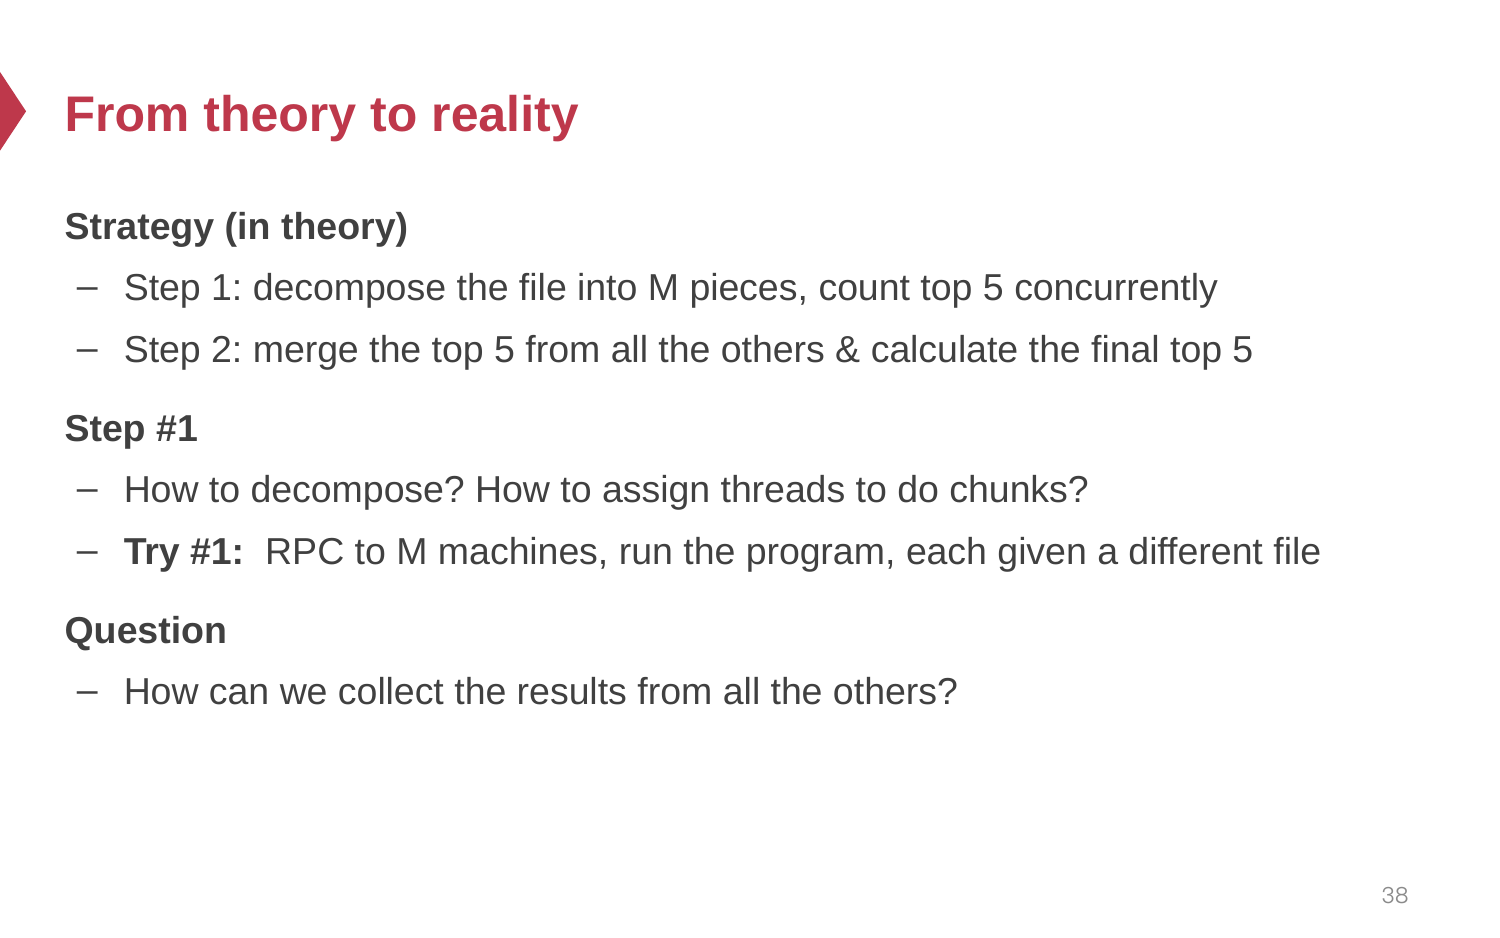

# From theory to reality
Strategy (in theory)
Step 1: decompose the file into M pieces, count top 5 concurrently
Step 2: merge the top 5 from all the others & calculate the final top 5
Step #1
How to decompose? How to assign threads to do chunks?
Try #1:  RPC to M machines, run the program, each given a different file
Question
How can we collect the results from all the others?
38